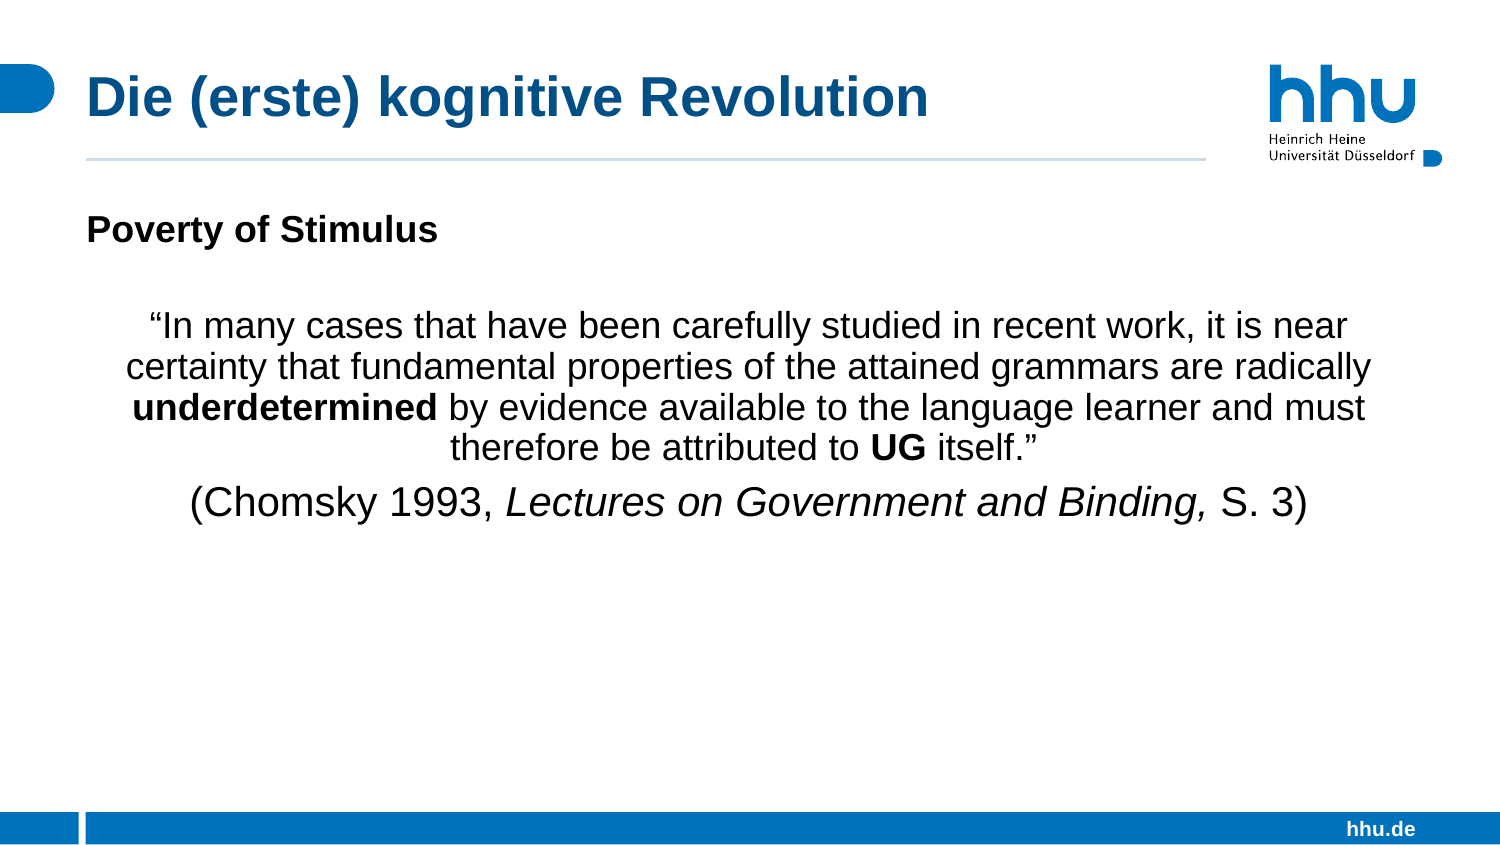

# Die (erste) kognitive Revolution
Poverty of Stimulus

“In many cases that have been carefully studied in recent work, it is near certainty that fundamental properties of the attained grammars are radically underdetermined by evidence available to the language learner and must therefore be attributed to UG itself.”
(Chomsky 1993, Lectures on Government and Binding, S. 3)